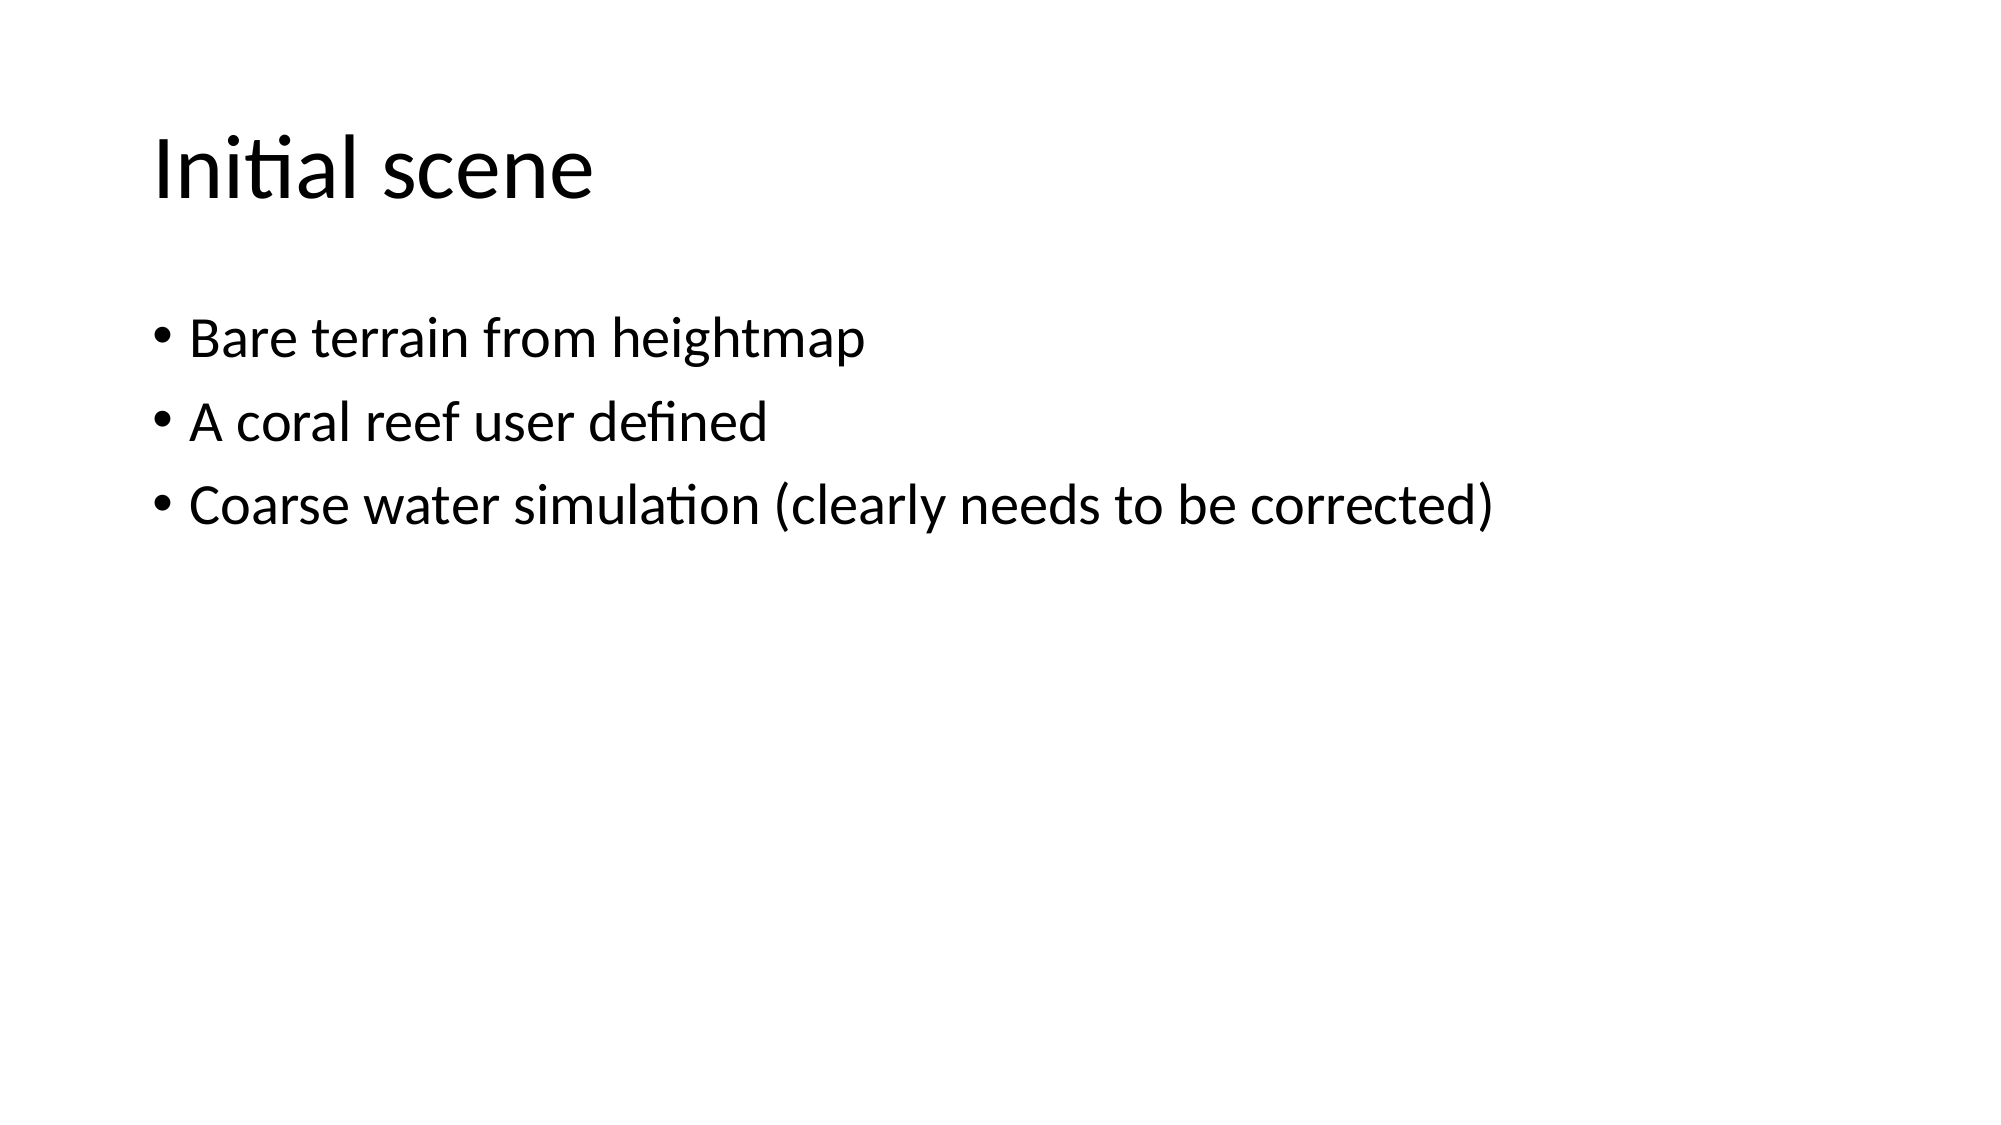

# Initial scene
Bare terrain from heightmap
A coral reef user defined
Coarse water simulation (clearly needs to be corrected)